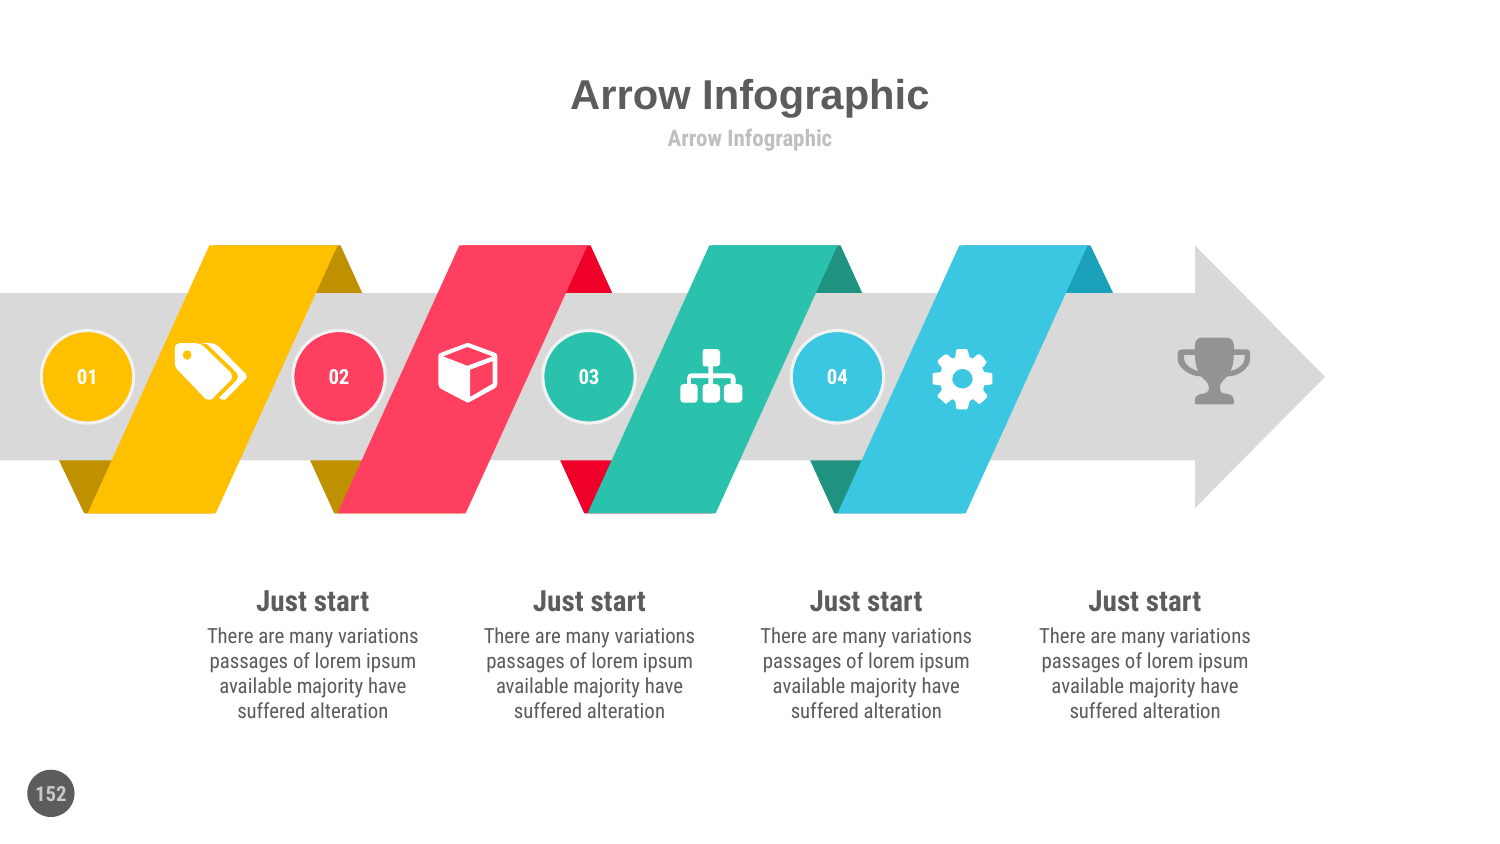

# Arrow Infographic
Arrow Infographic

01
02
03
04

Just start
There are many variations passages of lorem ipsum available majority have suffered alteration
Just start
There are many variations passages of lorem ipsum available majority have suffered alteration
Just start
There are many variations passages of lorem ipsum available majority have suffered alteration
Just start
There are many variations passages of lorem ipsum available majority have suffered alteration
152